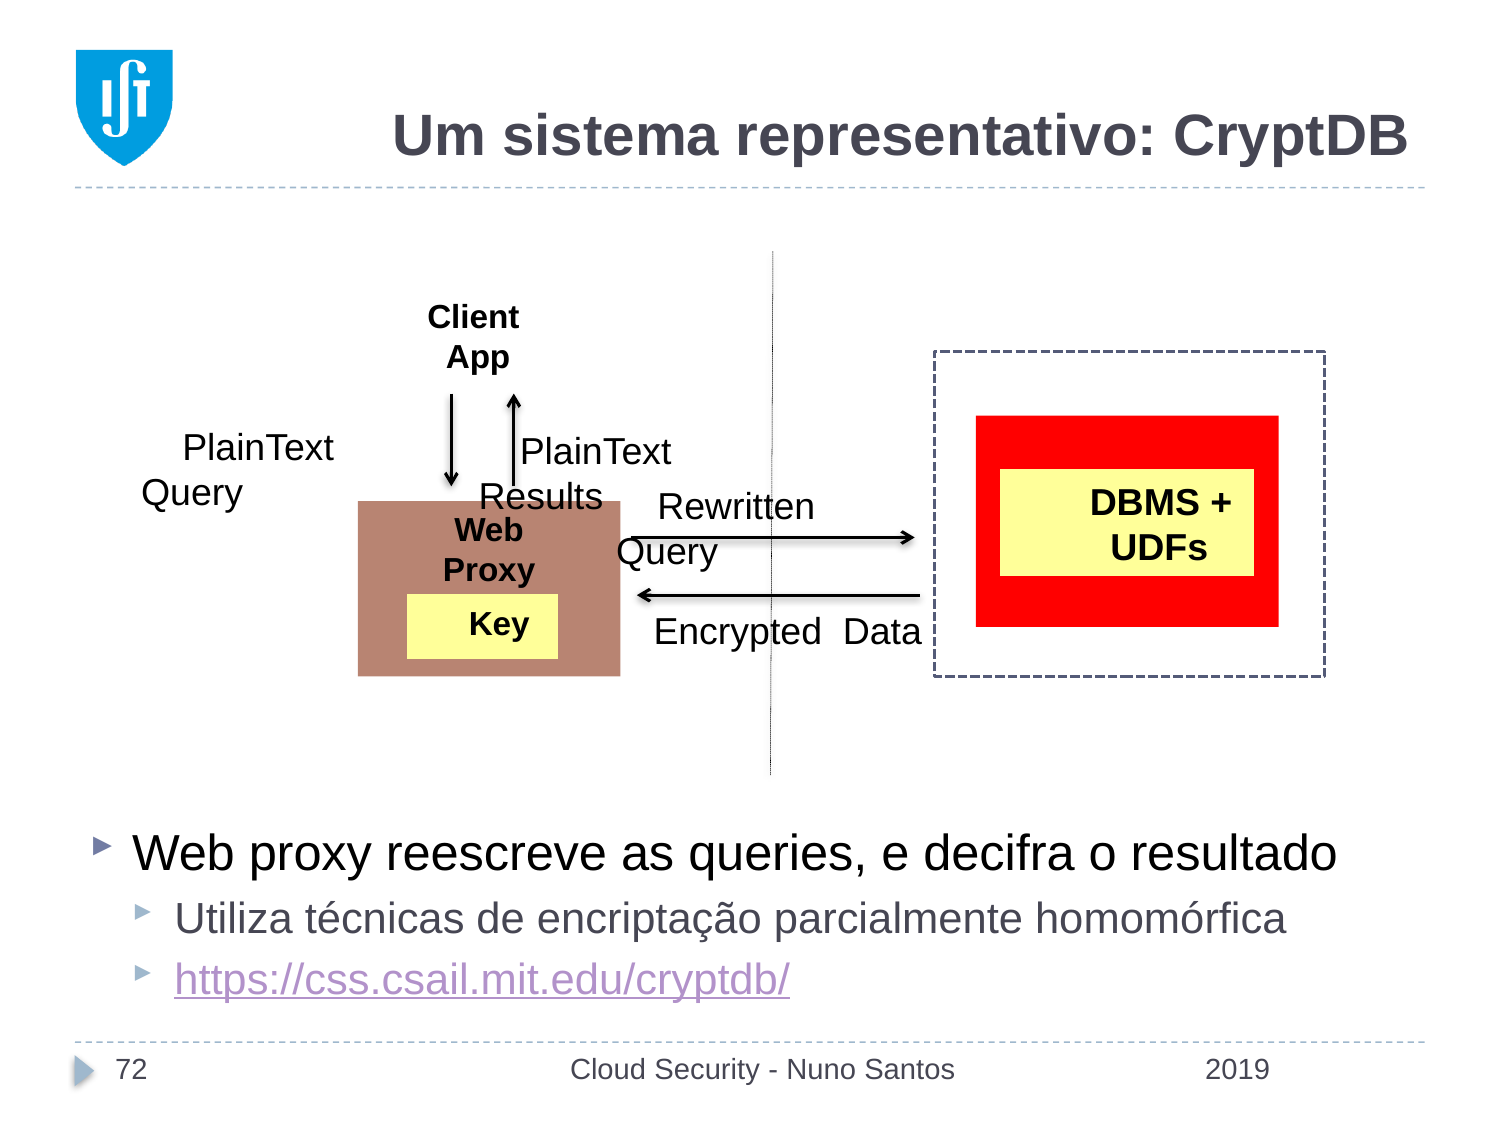

# Um sistema representativo: CryptDB
Client
App

        DBMS +
         UDFs
     PlainText Query
     PlainText Results
     Rewritten Query
Web
Proxy

     Key
Encrypted  Data
Web proxy reescreve as queries, e decifra o resultado
Utiliza técnicas de encriptação parcialmente homomórfica
https://css.csail.mit.edu/cryptdb/

72
Cloud Security - Nuno Santos
2019